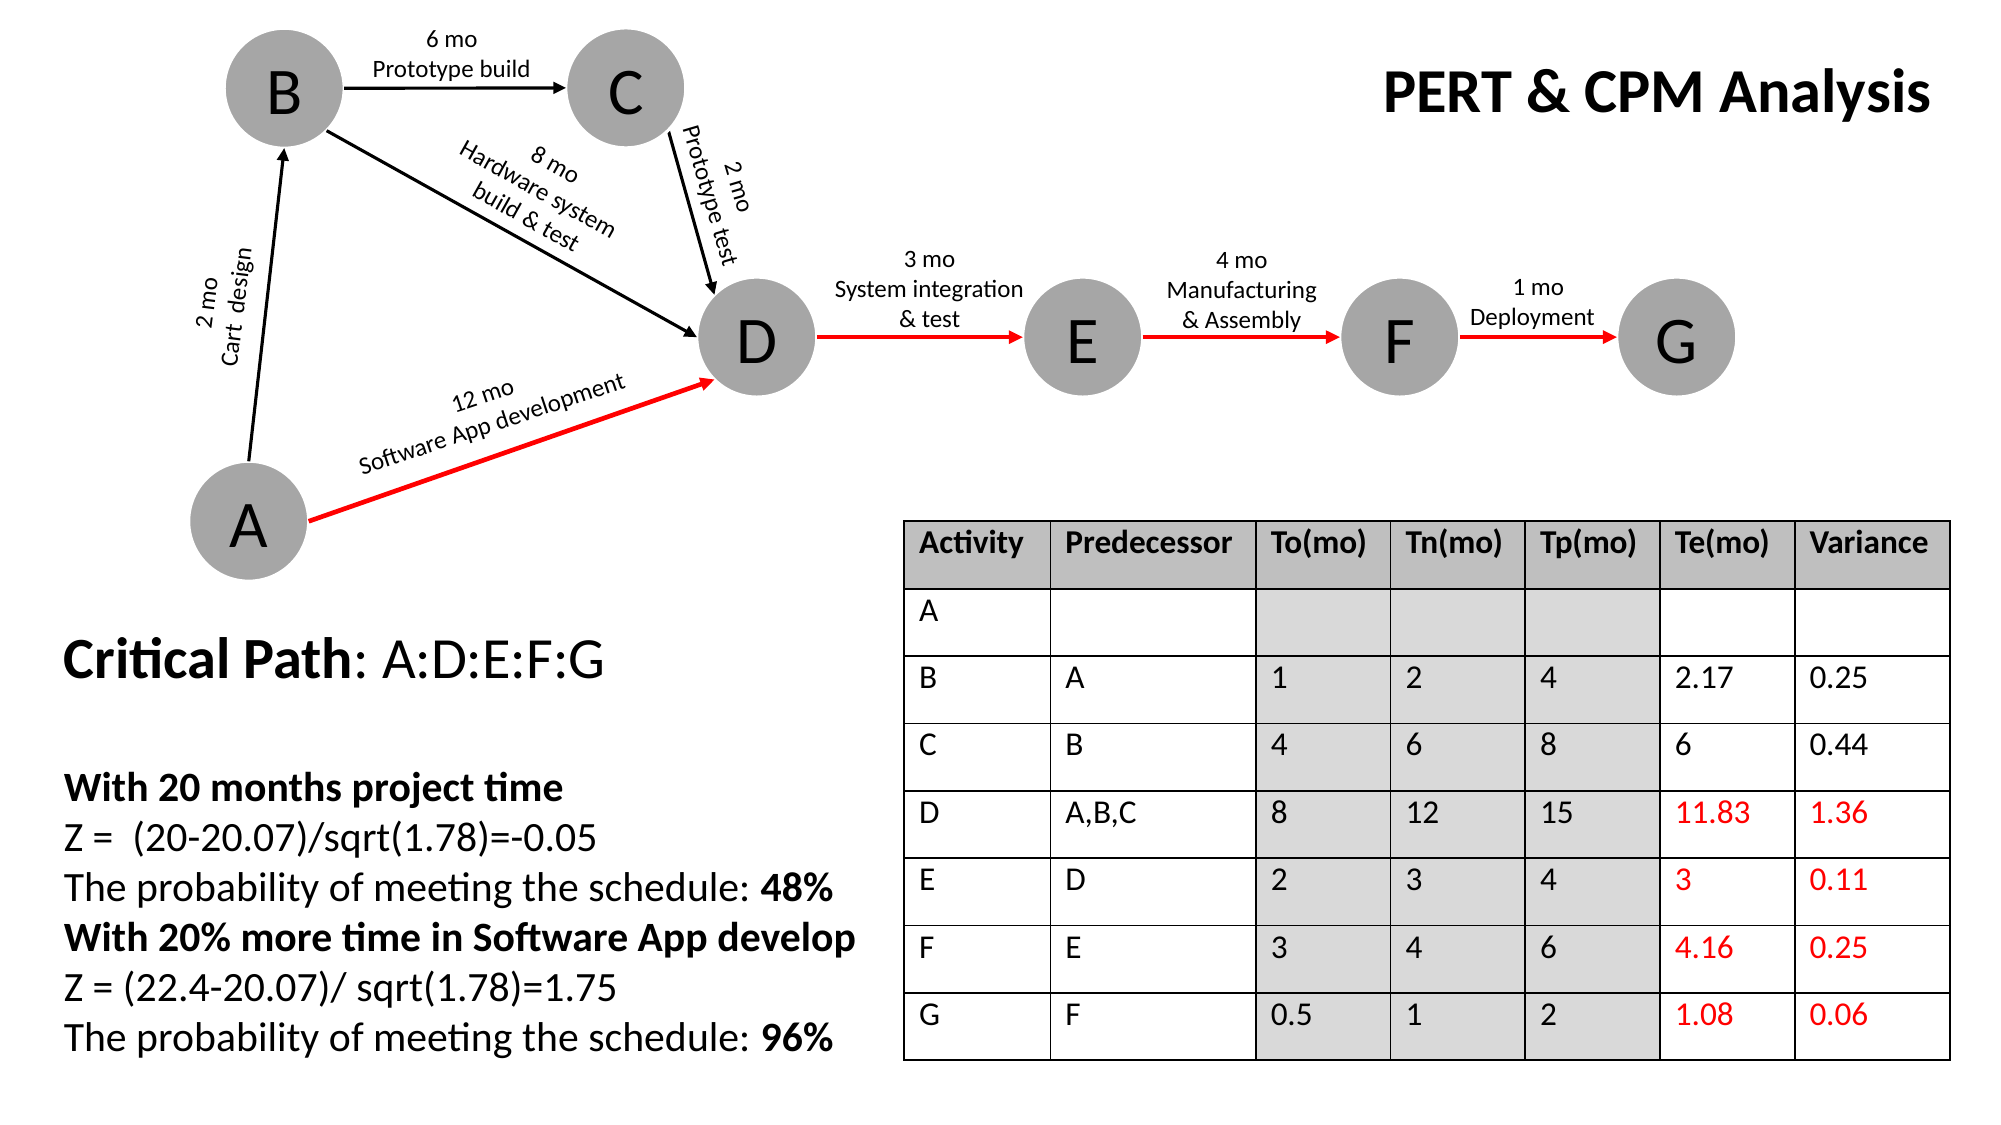

6 mo
Prototype build
C
B
PERT & CPM Analysis
8 mo
Hardware system
build & test
2 mo
Prototype test
3 mo
System integration
& test
4 mo
Manufacturing & Assembly
1 mo
Deployment
2 mo
Cart  design
D
E
F
G

12 mo
Software App development
A
| Activity | Predecessor | To(mo) | Tn(mo) | Tp(mo) | Te(mo) | Variance |
| --- | --- | --- | --- | --- | --- | --- |
| A |  |  |  |  |  |  |
| B | A | 1 | 2 | 4 | 2.17 | 0.25 |
| C | B | 4 | 6 | 8 | 6 | 0.44 |
| D | A,B,C | 8 | 12 | 15 | 11.83 | 1.36 |
| E | D | 2 | 3 | 4 | 3 | 0.11 |
| F | E | 3 | 4 | 6 | 4.16 | 0.25 |
| G | F | 0.5 | 1 | 2 | 1.08 | 0.06 |
Critical Path: A:D:E:F:G

With 20 months project time
Z =  (20-20.07)/sqrt(1.78)=-0.05
The probability of meeting the schedule: 48%
With 20% more time in Software App develop
Z = (22.4-20.07)/ sqrt(1.78)=1.75
The probability of meeting the schedule: 96%